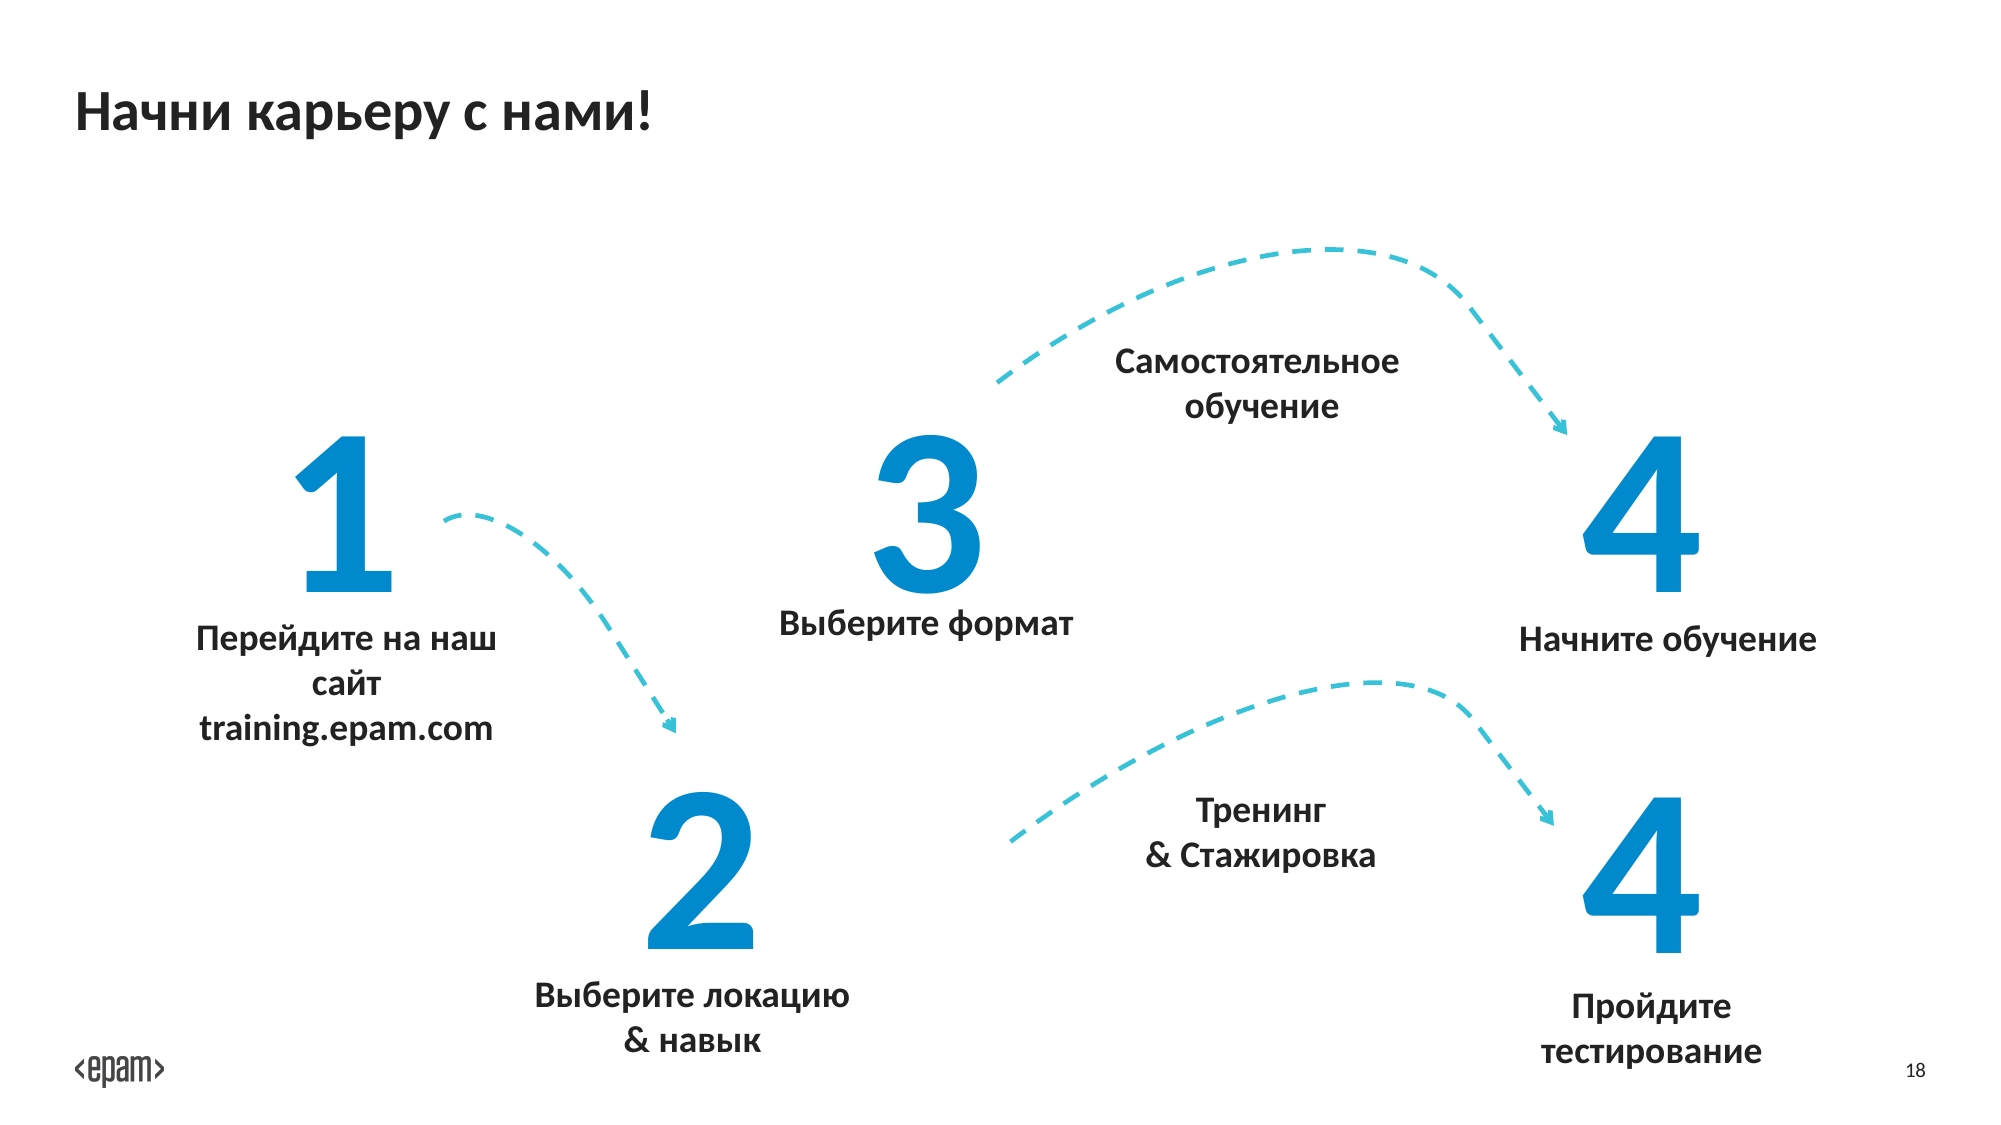

# Начни карьеру с нами!

Самостоятельное
обучение
1
Перейдите на наш сайт training.epam.com
3
Выберите формат
4
Начните обучение

2
Выберите локацию
& навык

Тренинг
& Стажировка
4
Пройдите тестирование